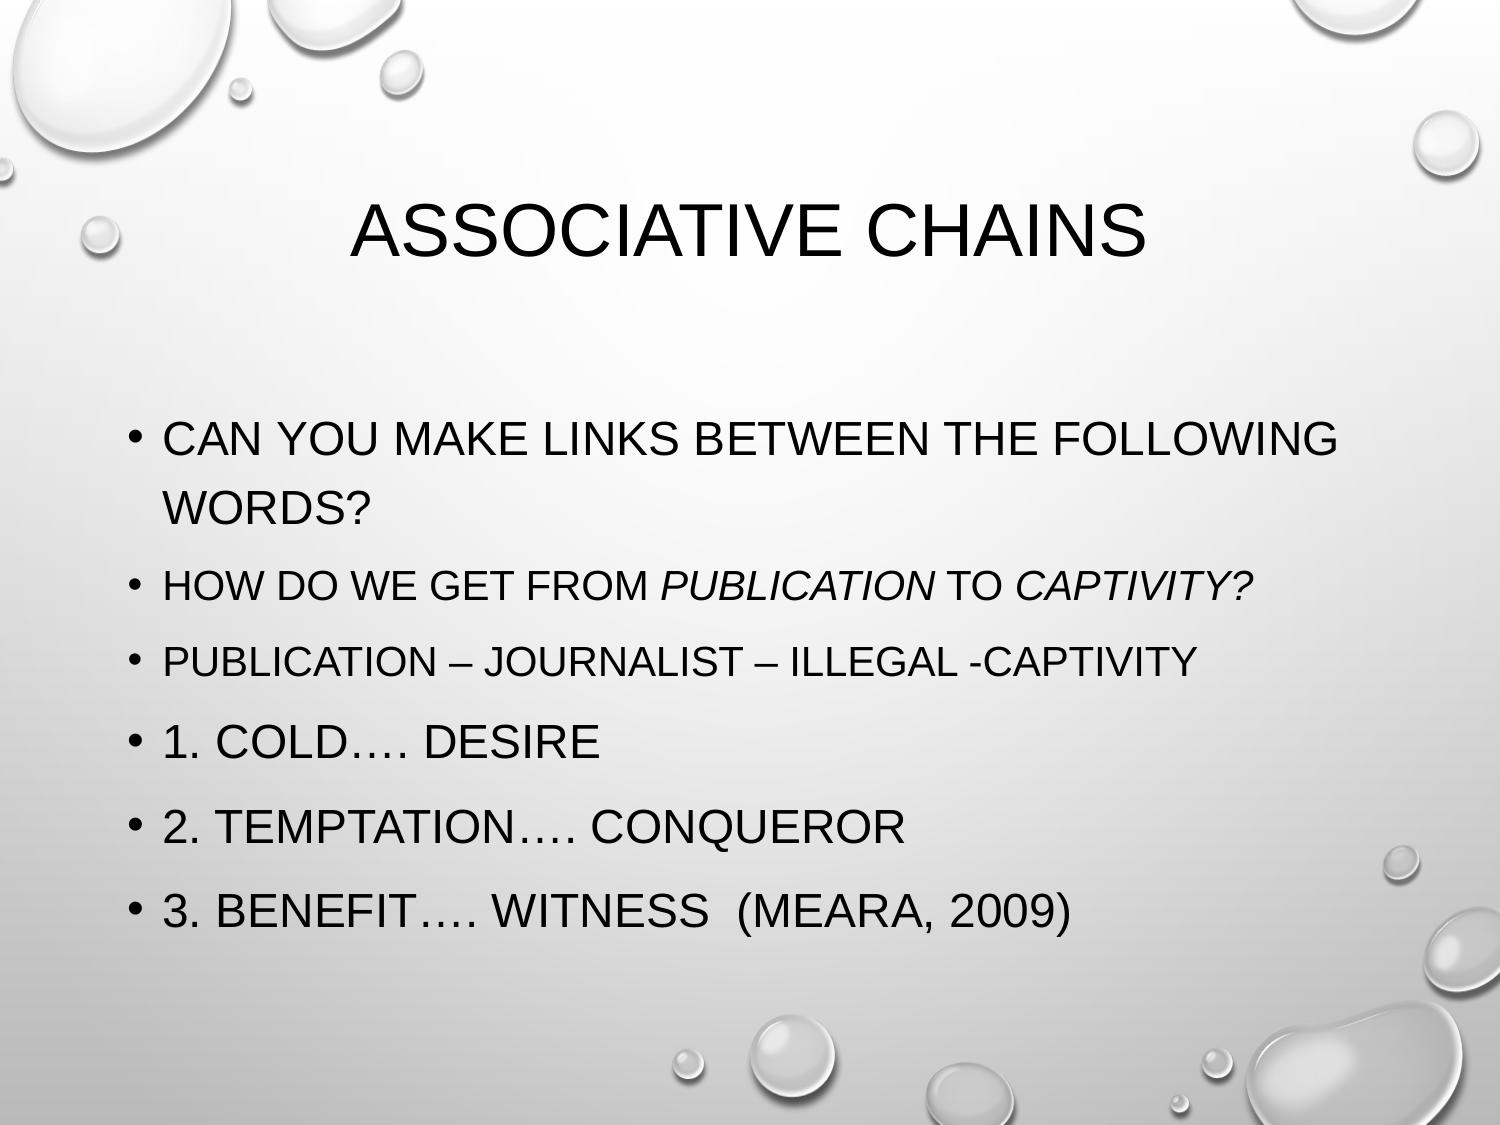

# Associative chains
Can you make links between the following words?
How do we get from publication to captivity?
Publication – journalist – illegal -captivity
1. cold…. desire
2. temptation…. conqueror
3. benefit…. witness  (Meara, 2009)